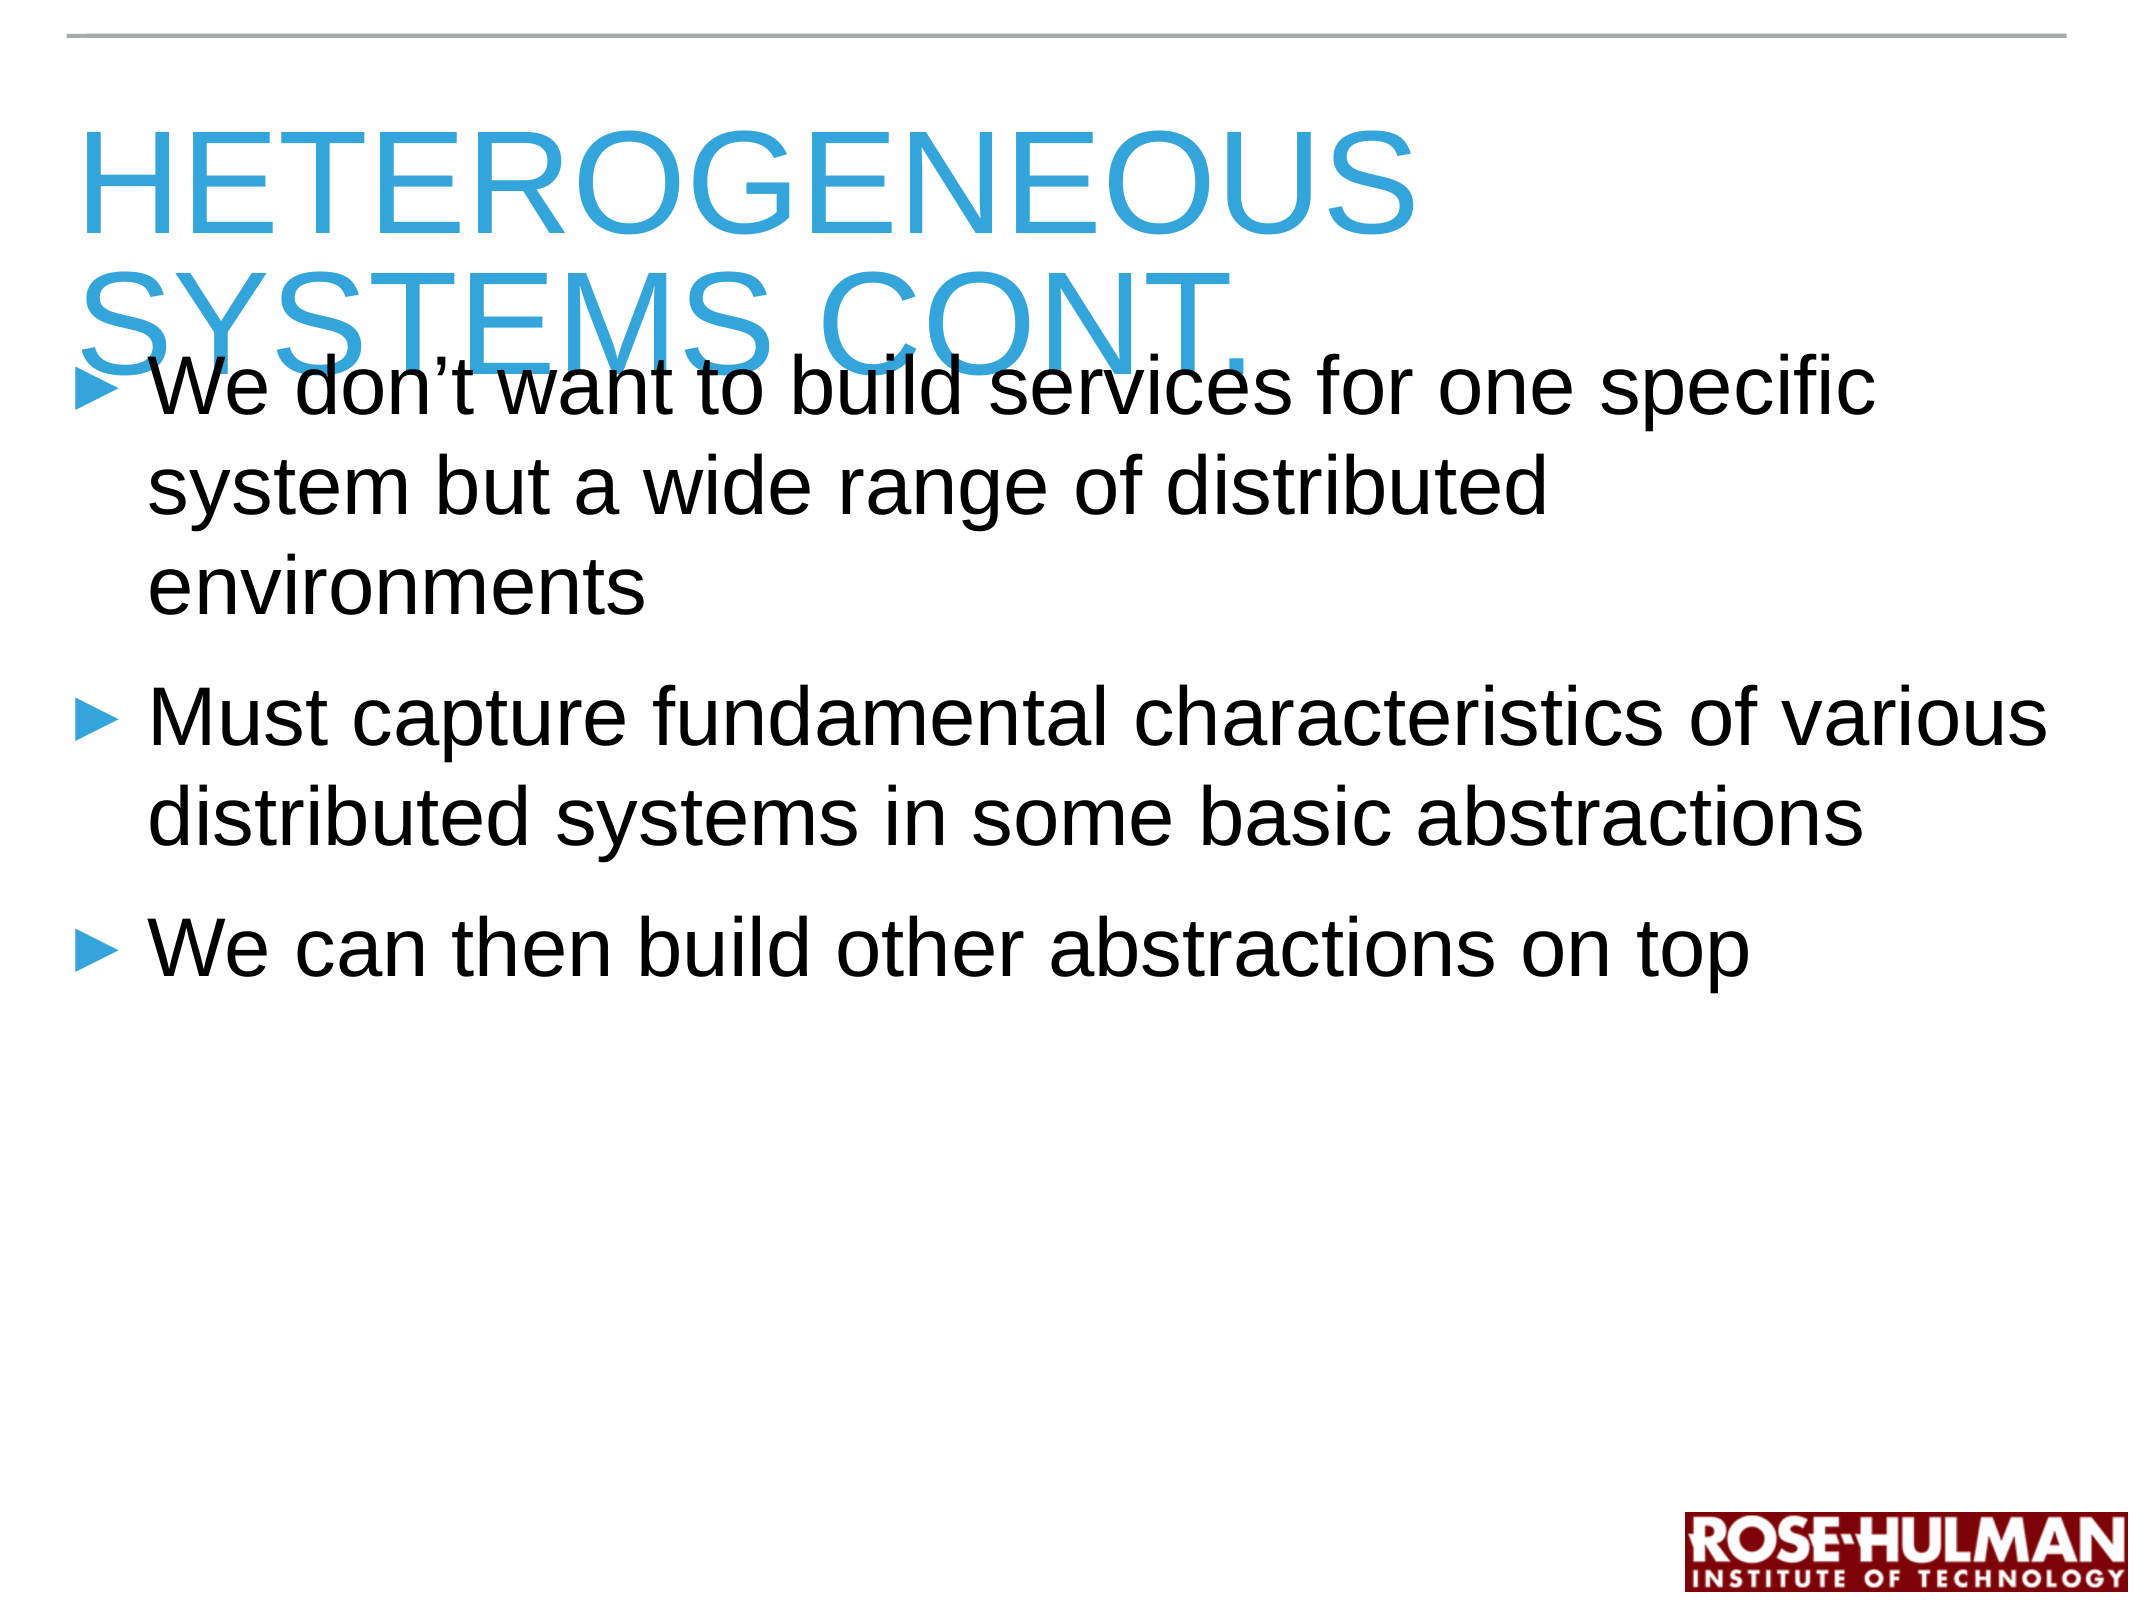

# heterogeneous systems cont.
We don’t want to build services for one specific system but a wide range of distributed environments
Must capture fundamental characteristics of various distributed systems in some basic abstractions
We can then build other abstractions on top
4